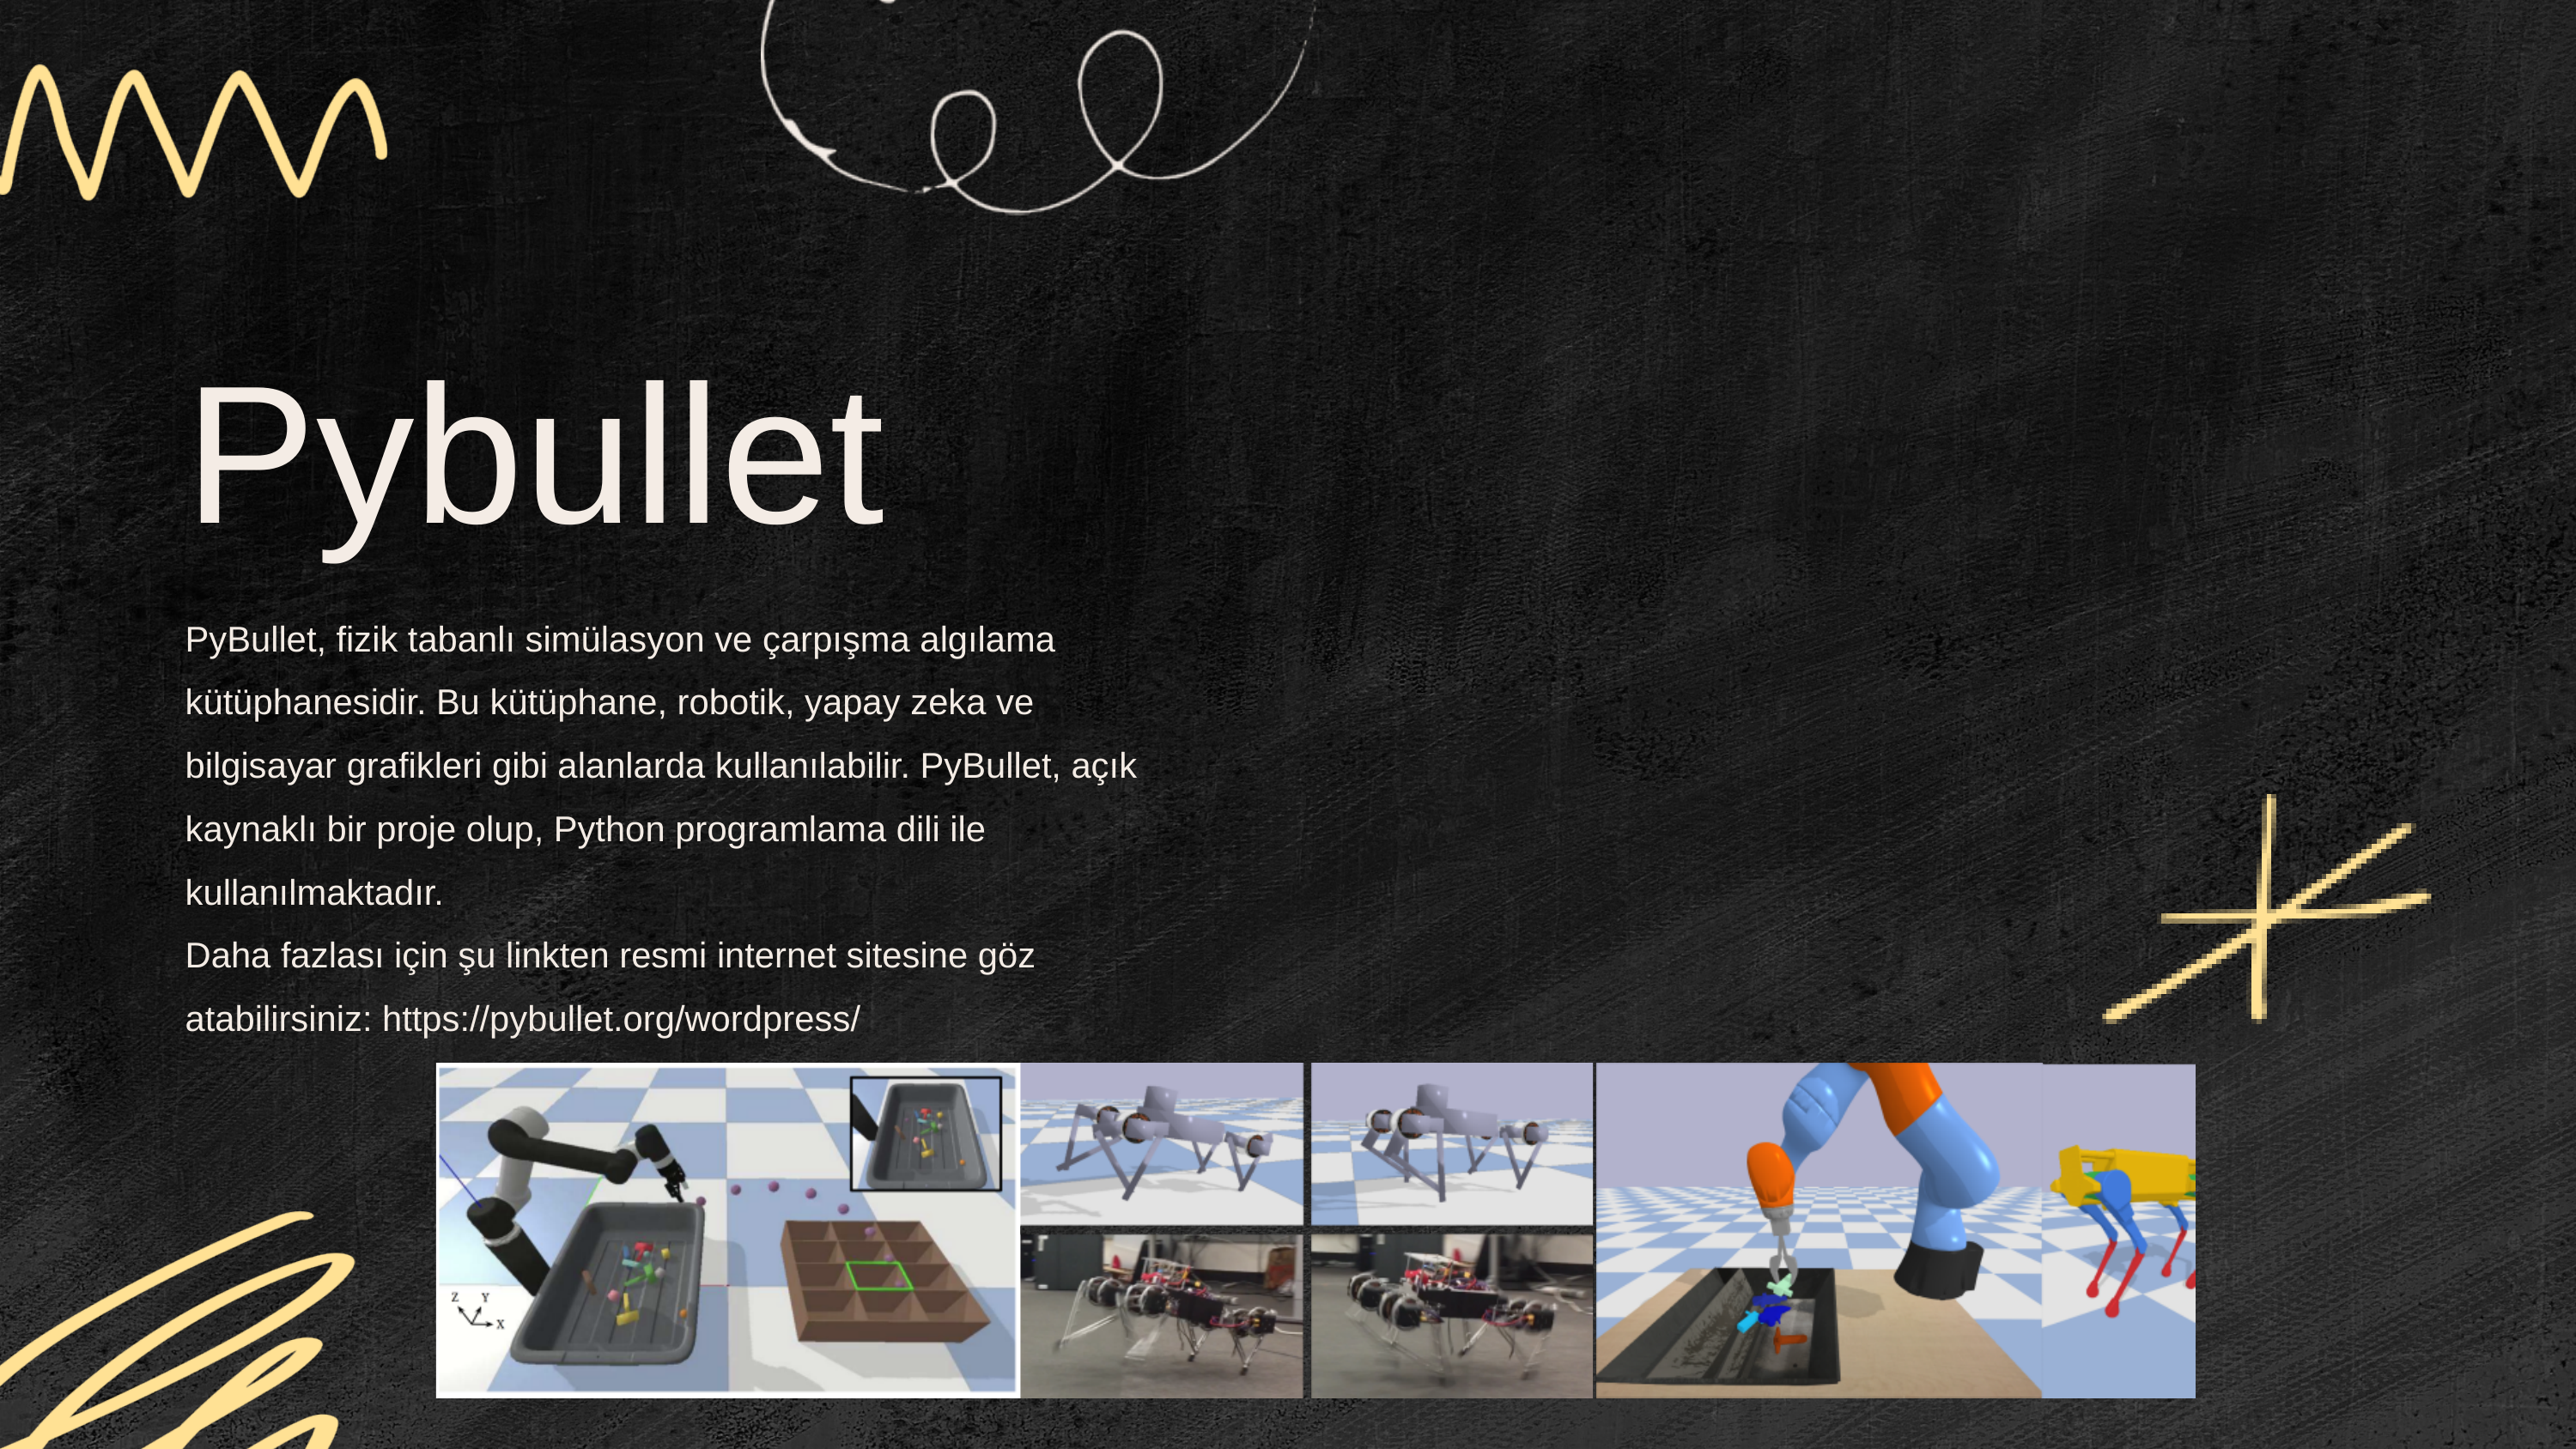

Pybullet
PyBullet, fizik tabanlı simülasyon ve çarpışma algılama kütüphanesidir. Bu kütüphane, robotik, yapay zeka ve bilgisayar grafikleri gibi alanlarda kullanılabilir. PyBullet, açık kaynaklı bir proje olup, Python programlama dili ile kullanılmaktadır.
Daha fazlası için şu linkten resmi internet sitesine göz atabilirsiniz: https://pybullet.org/wordpress/